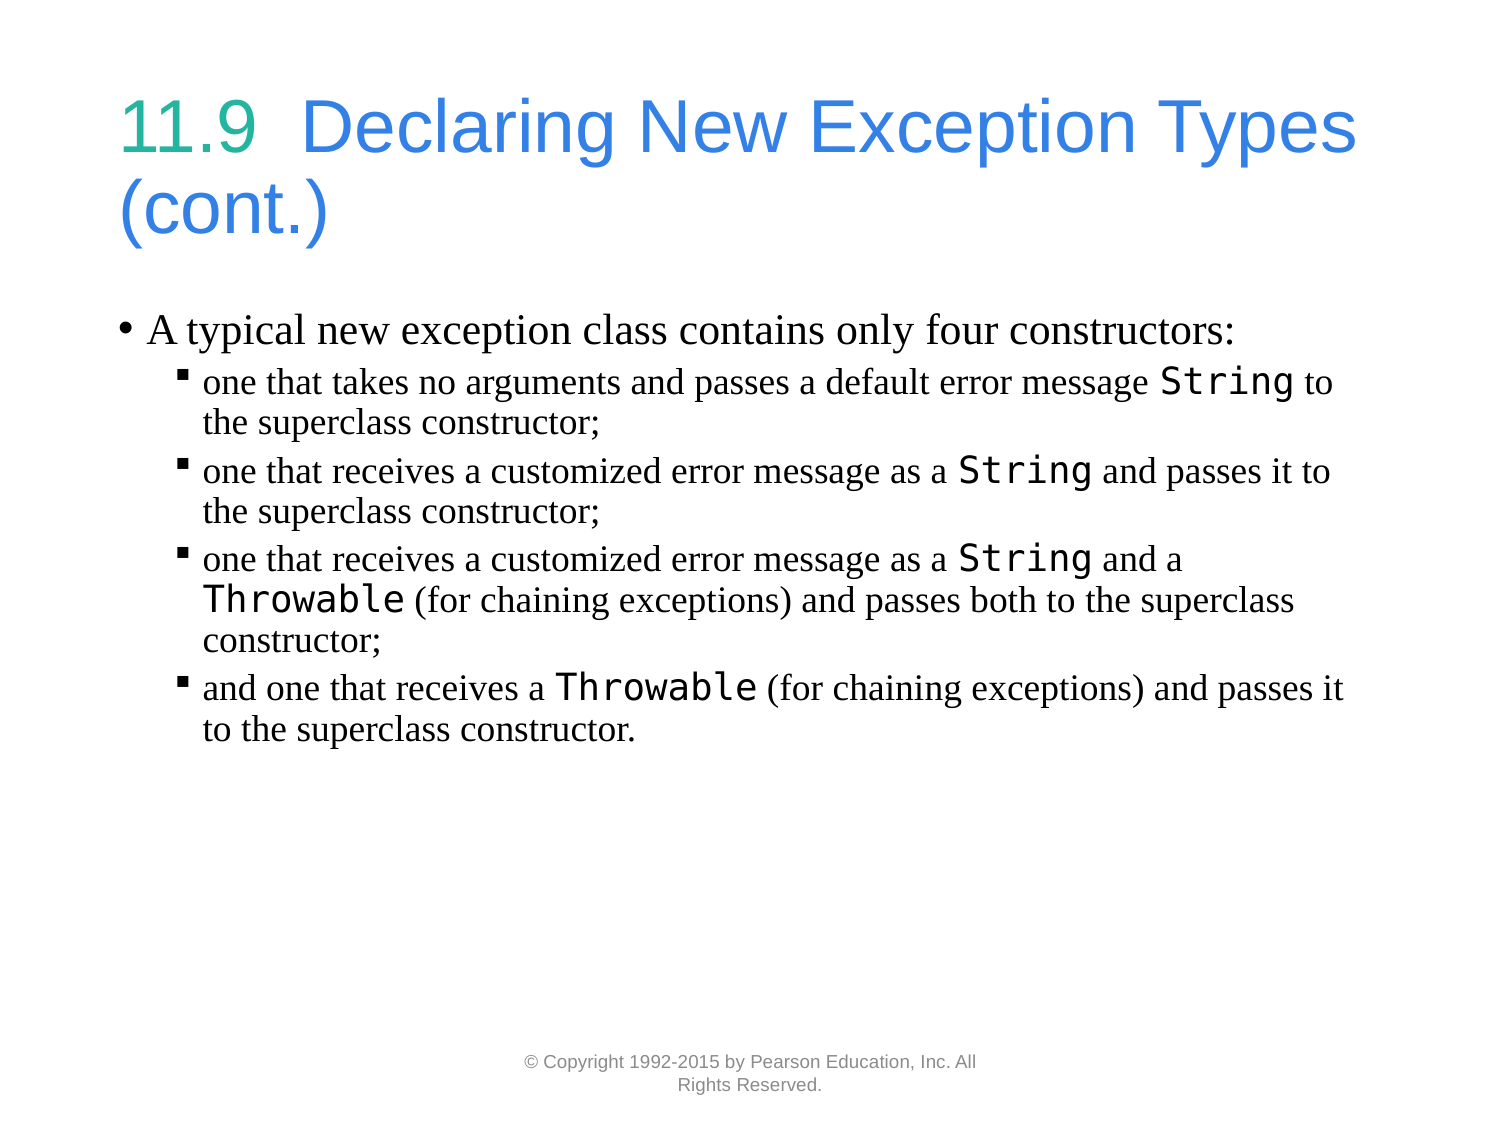

# 11.9  Declaring New Exception Types (cont.)
A typical new exception class contains only four constructors:
one that takes no arguments and passes a default error message String to the superclass constructor;
one that receives a customized error message as a String and passes it to the superclass constructor;
one that receives a customized error message as a String and a Throwable (for chaining exceptions) and passes both to the superclass constructor;
and one that receives a Throwable (for chaining exceptions) and passes it to the superclass constructor.
© Copyright 1992-2015 by Pearson Education, Inc. All Rights Reserved.